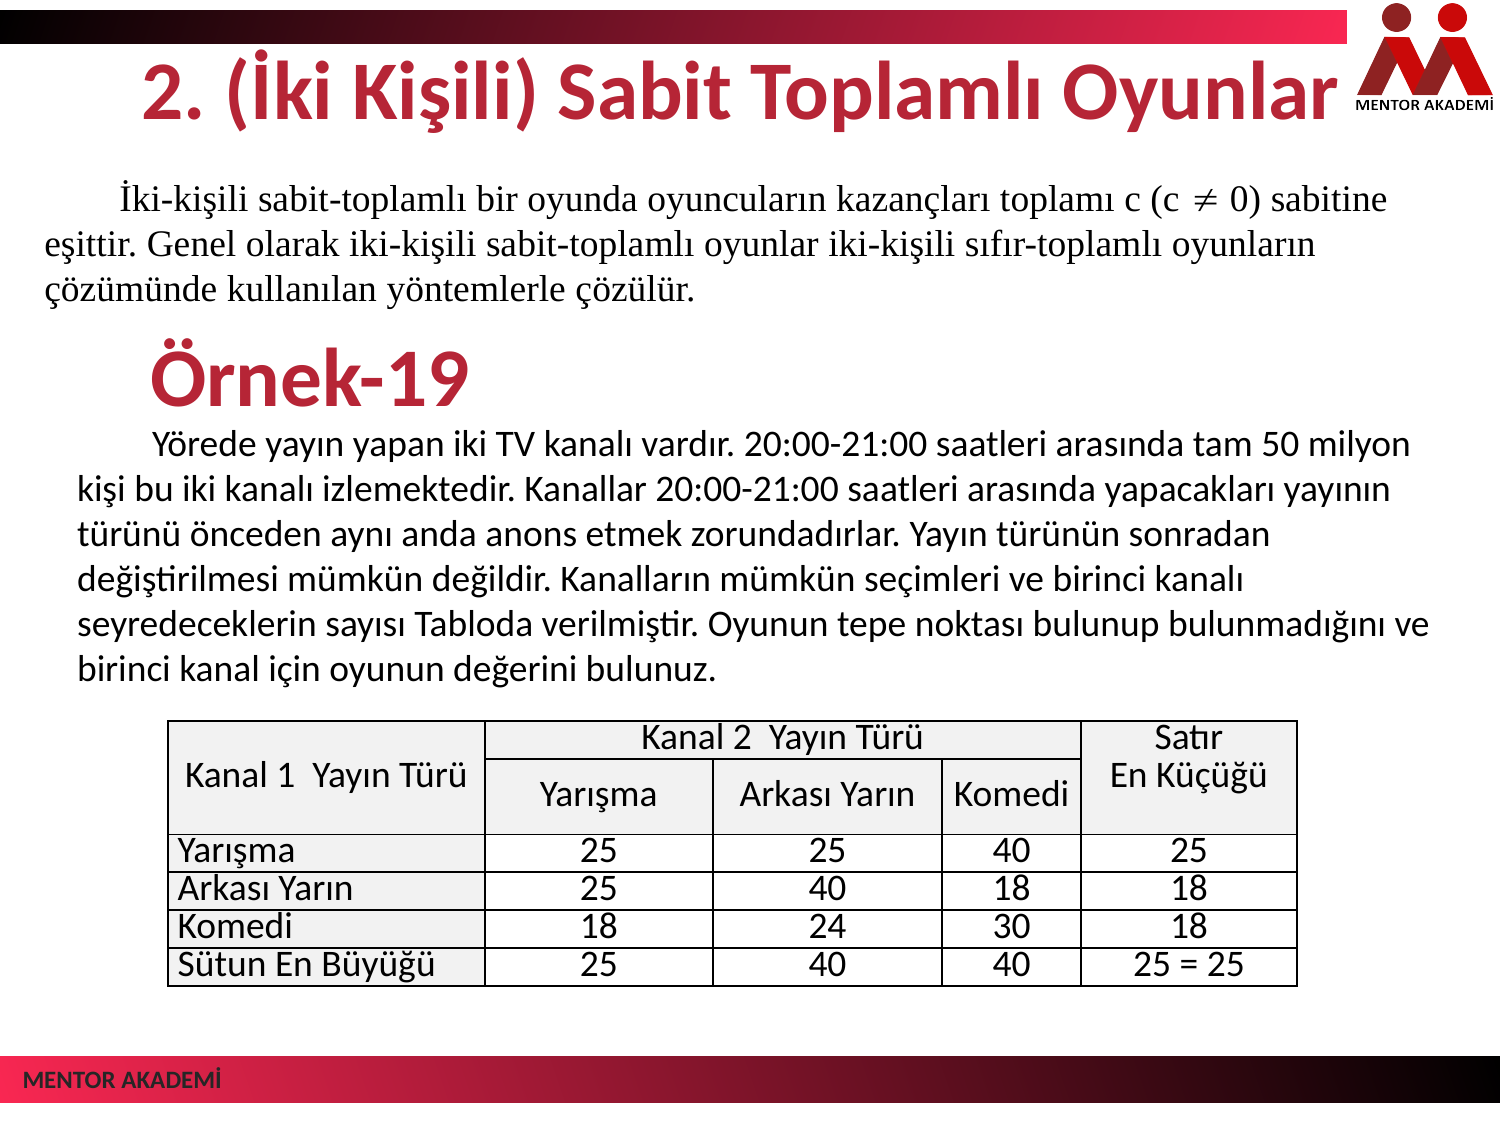

# 2. (İki Kişili) Sabit Toplamlı Oyunlar
İki-kişili sabit-toplamlı bir oyunda oyuncuların kazançları toplamı c (c ≠ 0) sabitine eşittir. Genel olarak iki-kişili sabit-toplamlı oyunlar iki-kişili sıfır-toplamlı oyunların çözümünde kullanılan yöntemlerle çözülür.
Örnek-19
Yörede yayın yapan iki TV kanalı vardır. 20:00-21:00 saatleri arasında tam 50 milyon kişi bu iki kanalı izlemektedir. Kanallar 20:00-21:00 saatleri arasında yapacakları yayının türünü önceden aynı anda anons etmek zorundadırlar. Yayın türünün sonradan değiştirilmesi mümkün değildir. Kanalların mümkün seçimleri ve birinci kanalı seyredeceklerin sayısı Tabloda verilmiştir. Oyunun tepe noktası bulunup bulunmadığını ve birinci kanal için oyunun değerini bulunuz.
| Kanal 1  Yayın Türü | Kanal 2  Yayın Türü |  |  | Satır En Küçüğü |
| --- | --- | --- | --- | --- |
|  | Yarışma | Arkası Yarın | Komedi |  |
| Yarışma | 25 | 25 | 40 | 25 |
| Arkası Yarın | 25 | 40 | 18 | 18 |
| Komedi | 18 | 24 | 30 | 18 |
| Sütun En Büyüğü | 25 | 40 | 40 | 25 = 25 |